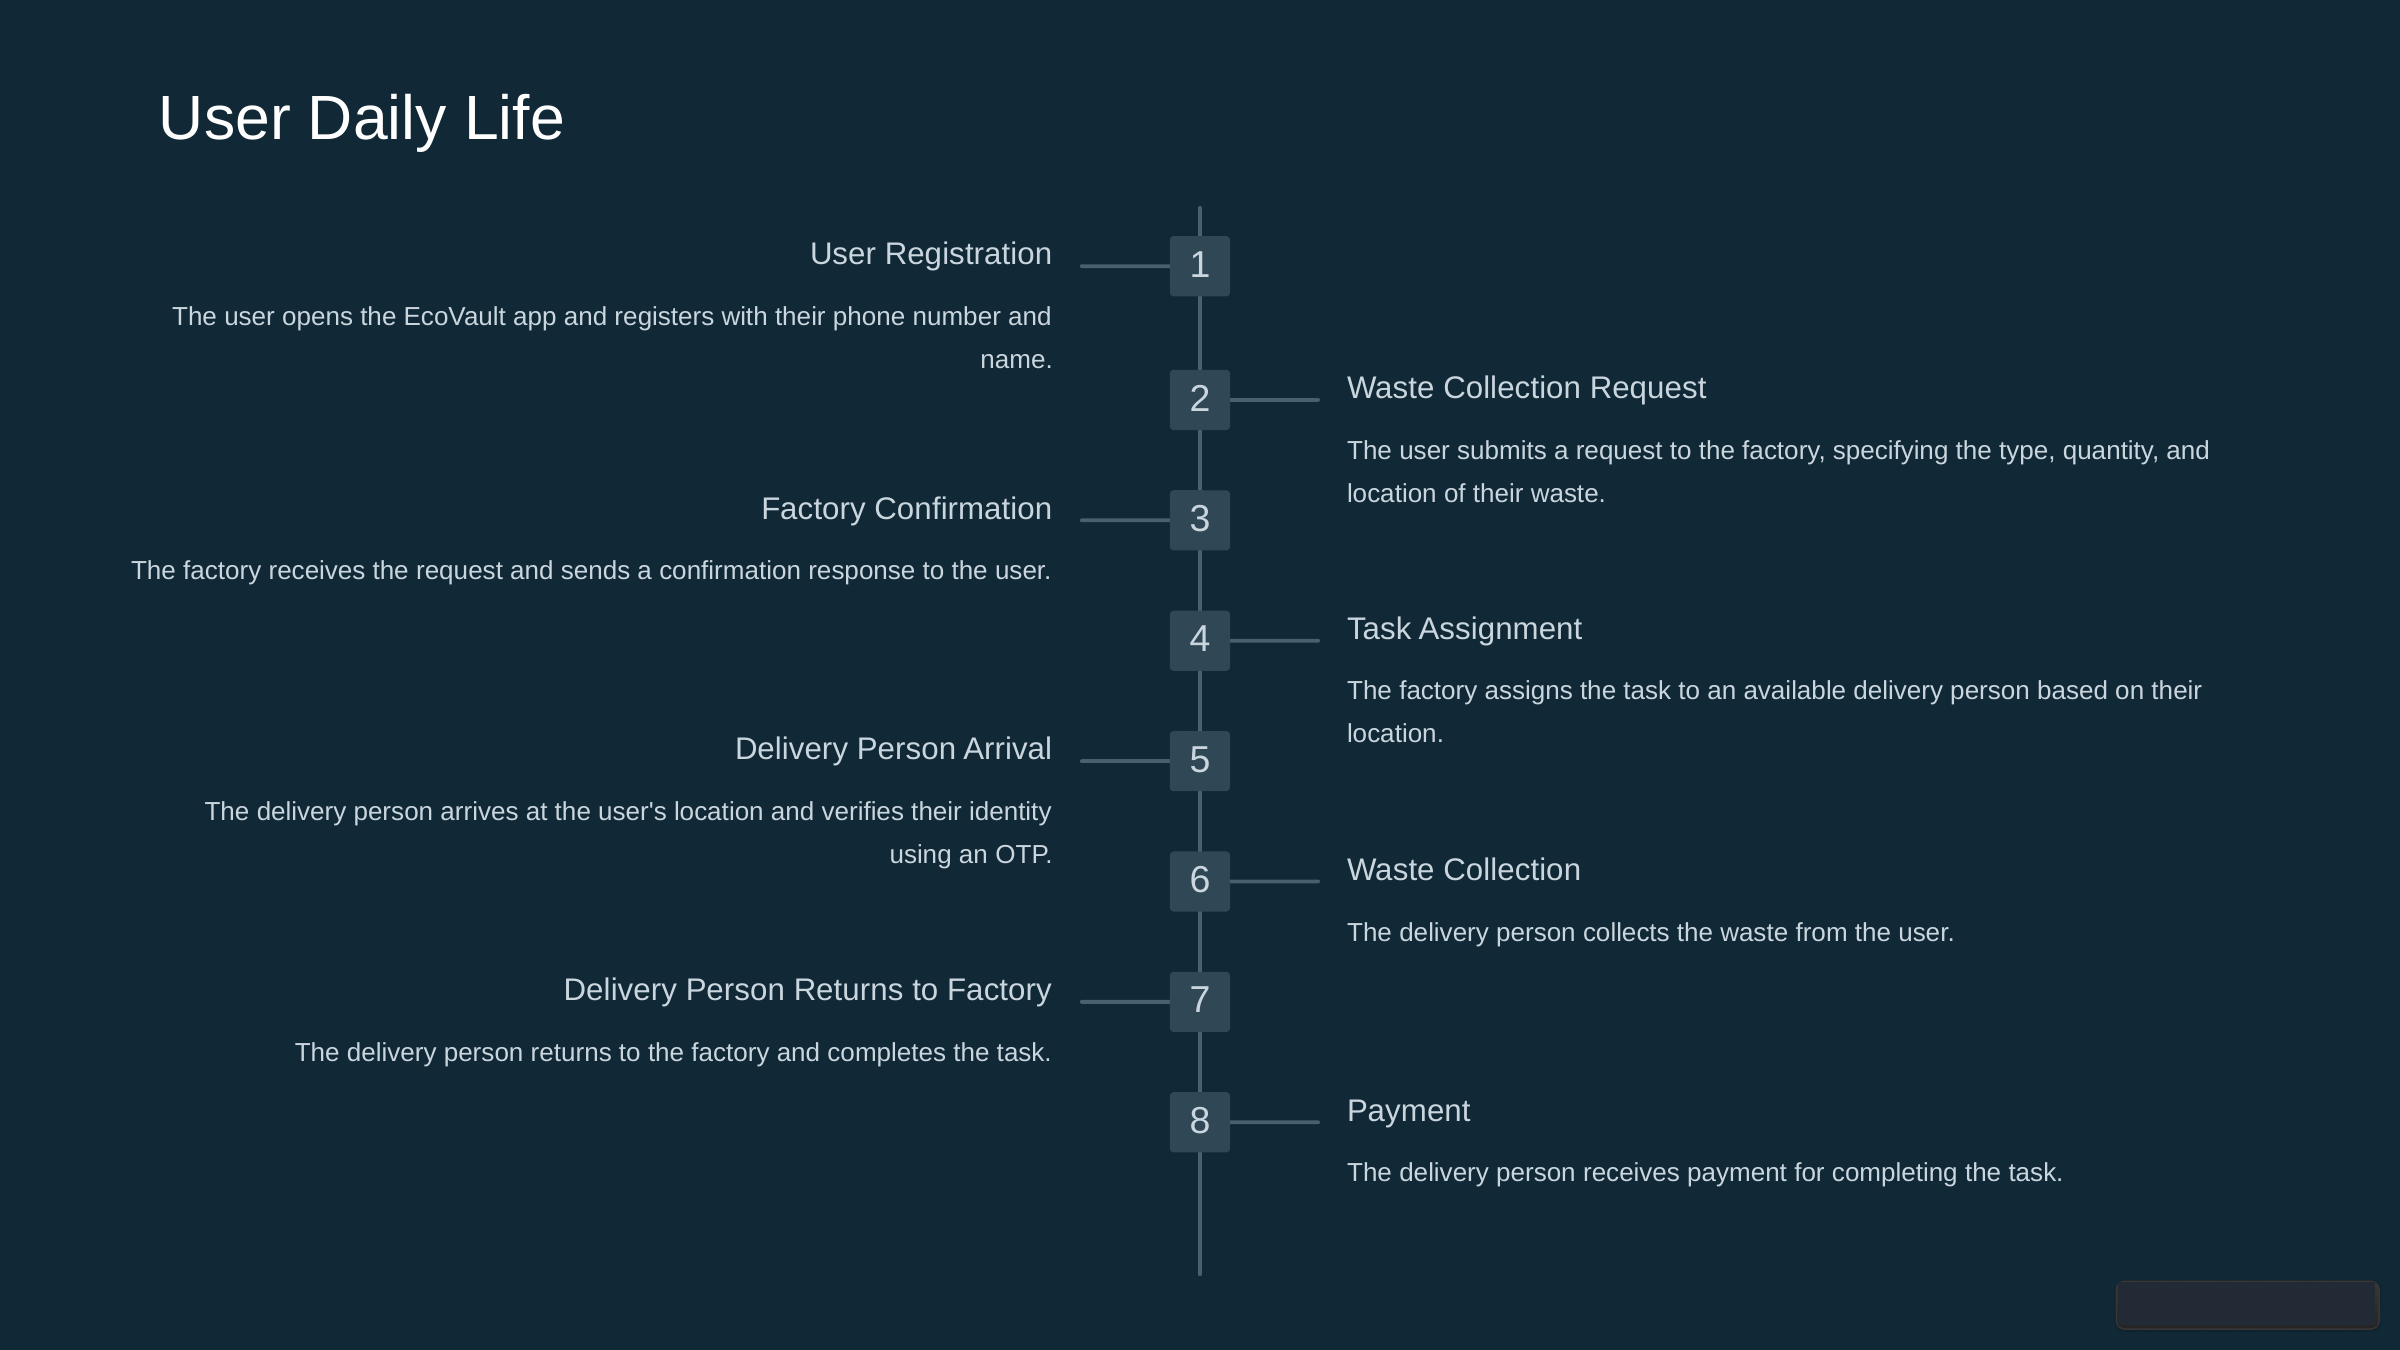

User Daily Life

User Registration

1

The user opens the EcoVault app and registers with their phone number and name.
Waste Collection Request

2

The user submits a request to the factory, specifying the type, quantity, and location of their waste.
Factory Confirmation

3

The factory receives the request and sends a confirmation response to the user.
Task Assignment

4

The factory assigns the task to an available delivery person based on their location.
Delivery Person Arrival

5

The delivery person arrives at the user's location and verifies their identity using an OTP.
Waste Collection

6

The delivery person collects the waste from the user.
Delivery Person Returns to Factory

7

The delivery person returns to the factory and completes the task.
Payment

8

The delivery person receives payment for completing the task.